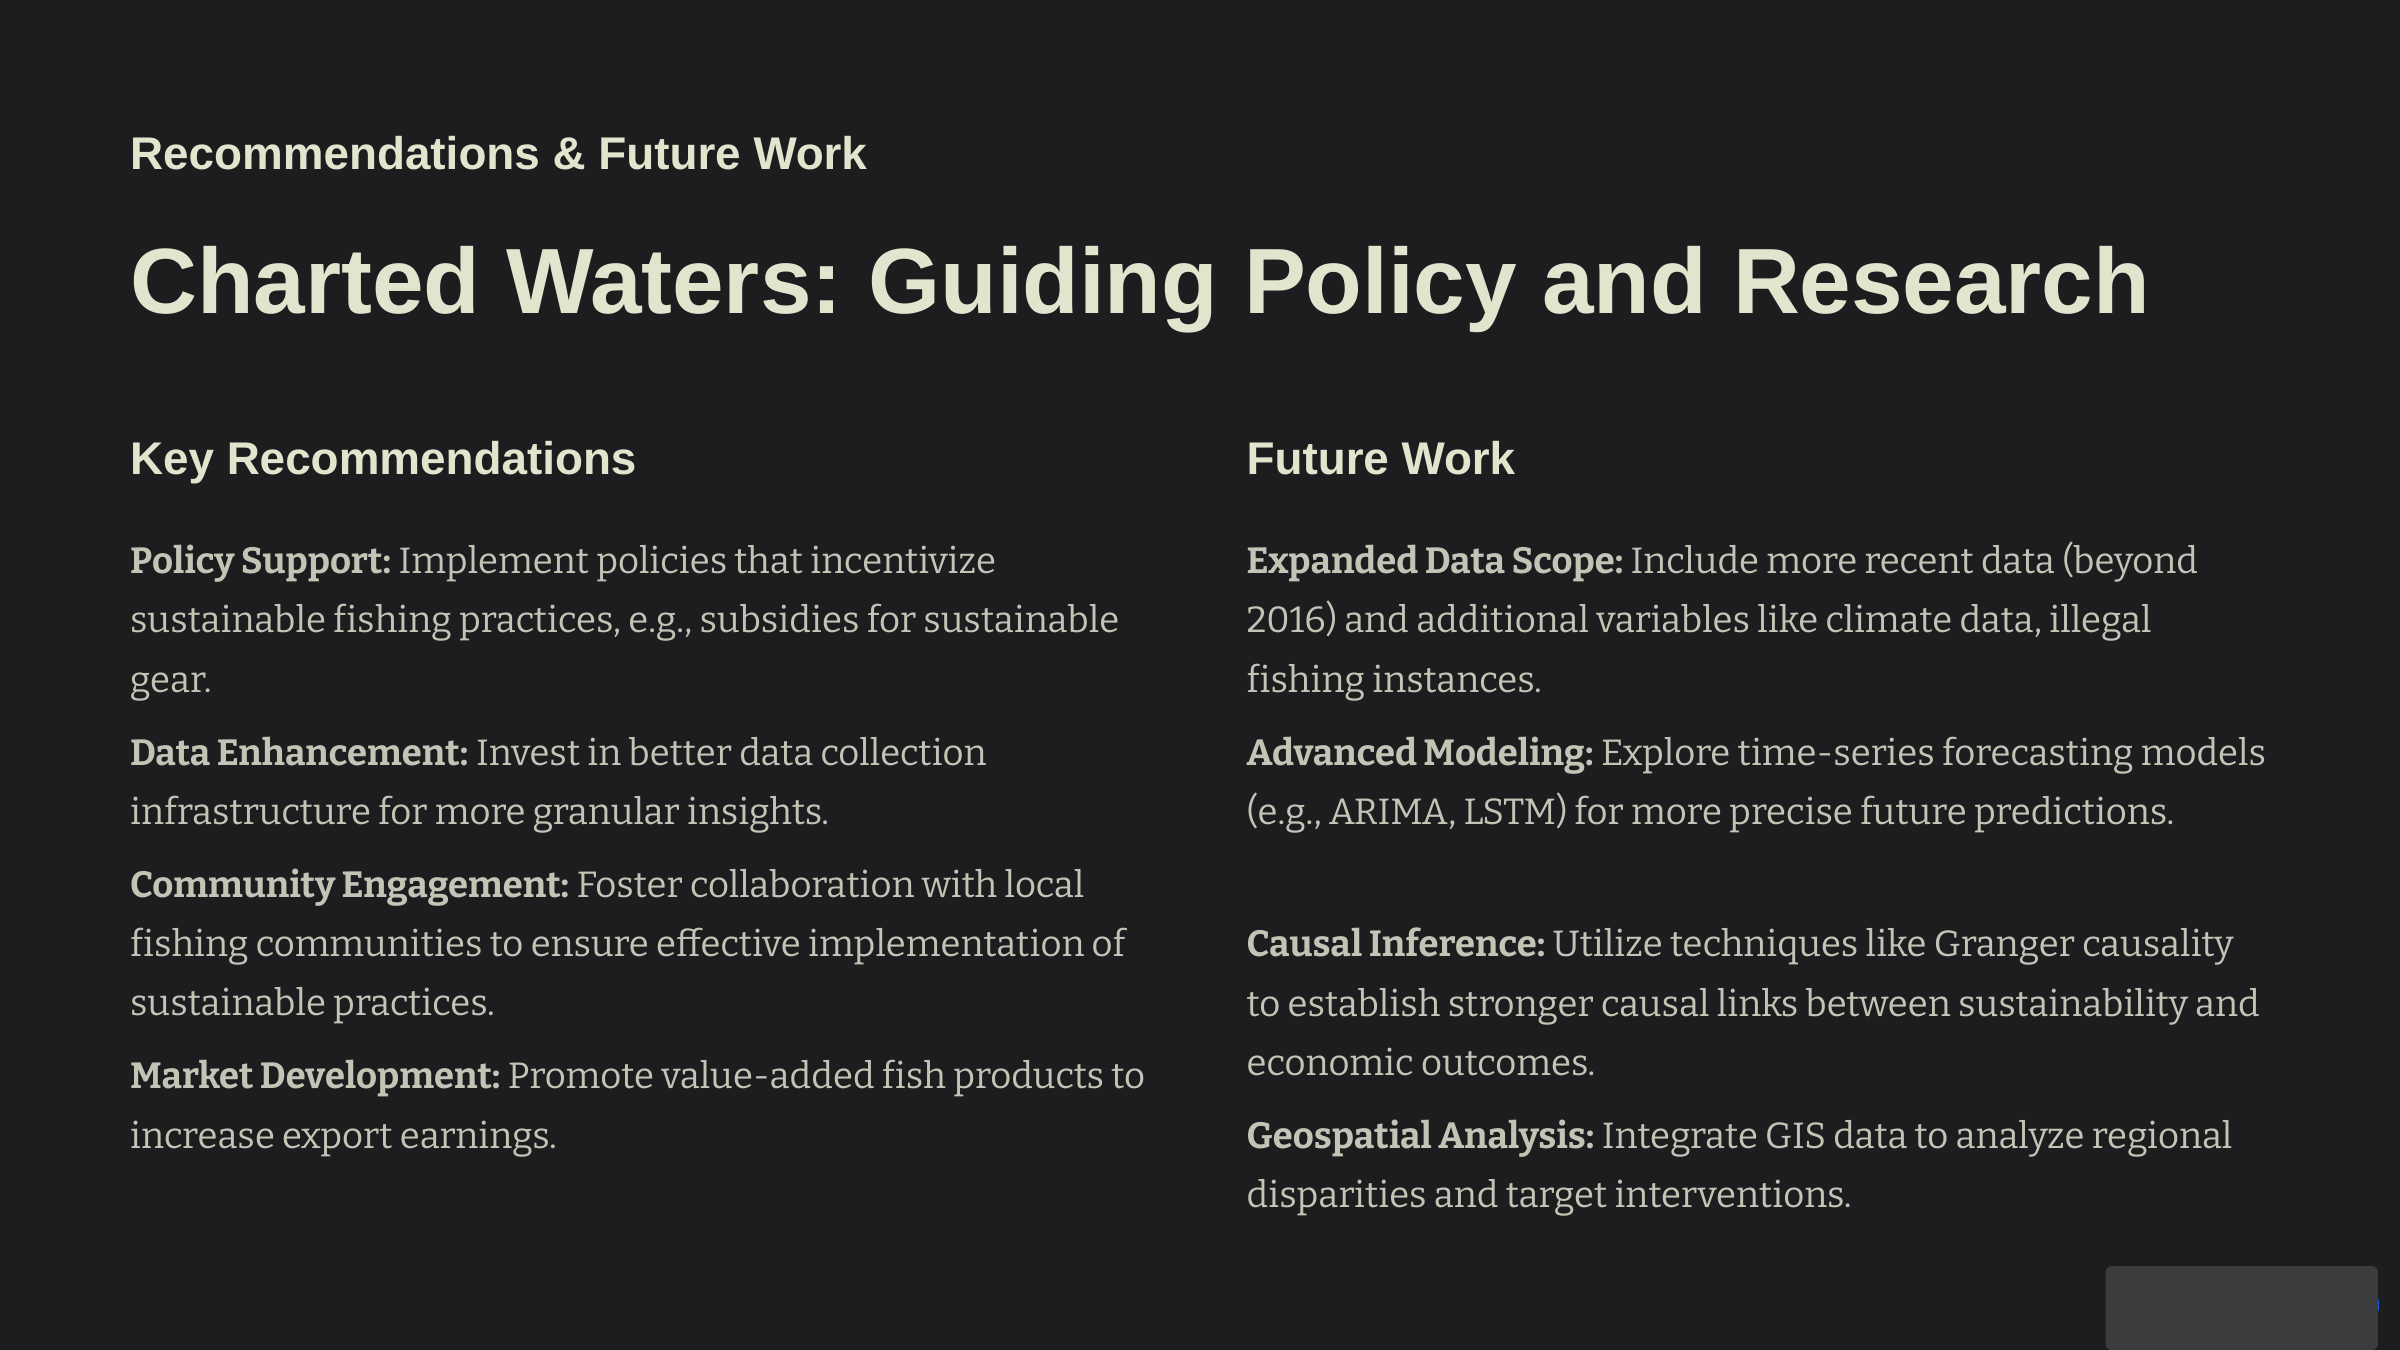

Recommendations & Future Work
Charted Waters: Guiding Policy and Research
Key Recommendations
Future Work
Policy Support: Implement policies that incentivize sustainable fishing practices, e.g., subsidies for sustainable gear.
Expanded Data Scope: Include more recent data (beyond 2016) and additional variables like climate data, illegal fishing instances.
Data Enhancement: Invest in better data collection infrastructure for more granular insights.
Advanced Modeling: Explore time-series forecasting models (e.g., ARIMA, LSTM) for more precise future predictions.
Community Engagement: Foster collaboration with local fishing communities to ensure effective implementation of sustainable practices.
Causal Inference: Utilize techniques like Granger causality to establish stronger causal links between sustainability and economic outcomes.
Market Development: Promote value-added fish products to increase export earnings.
Geospatial Analysis: Integrate GIS data to analyze regional disparities and target interventions.